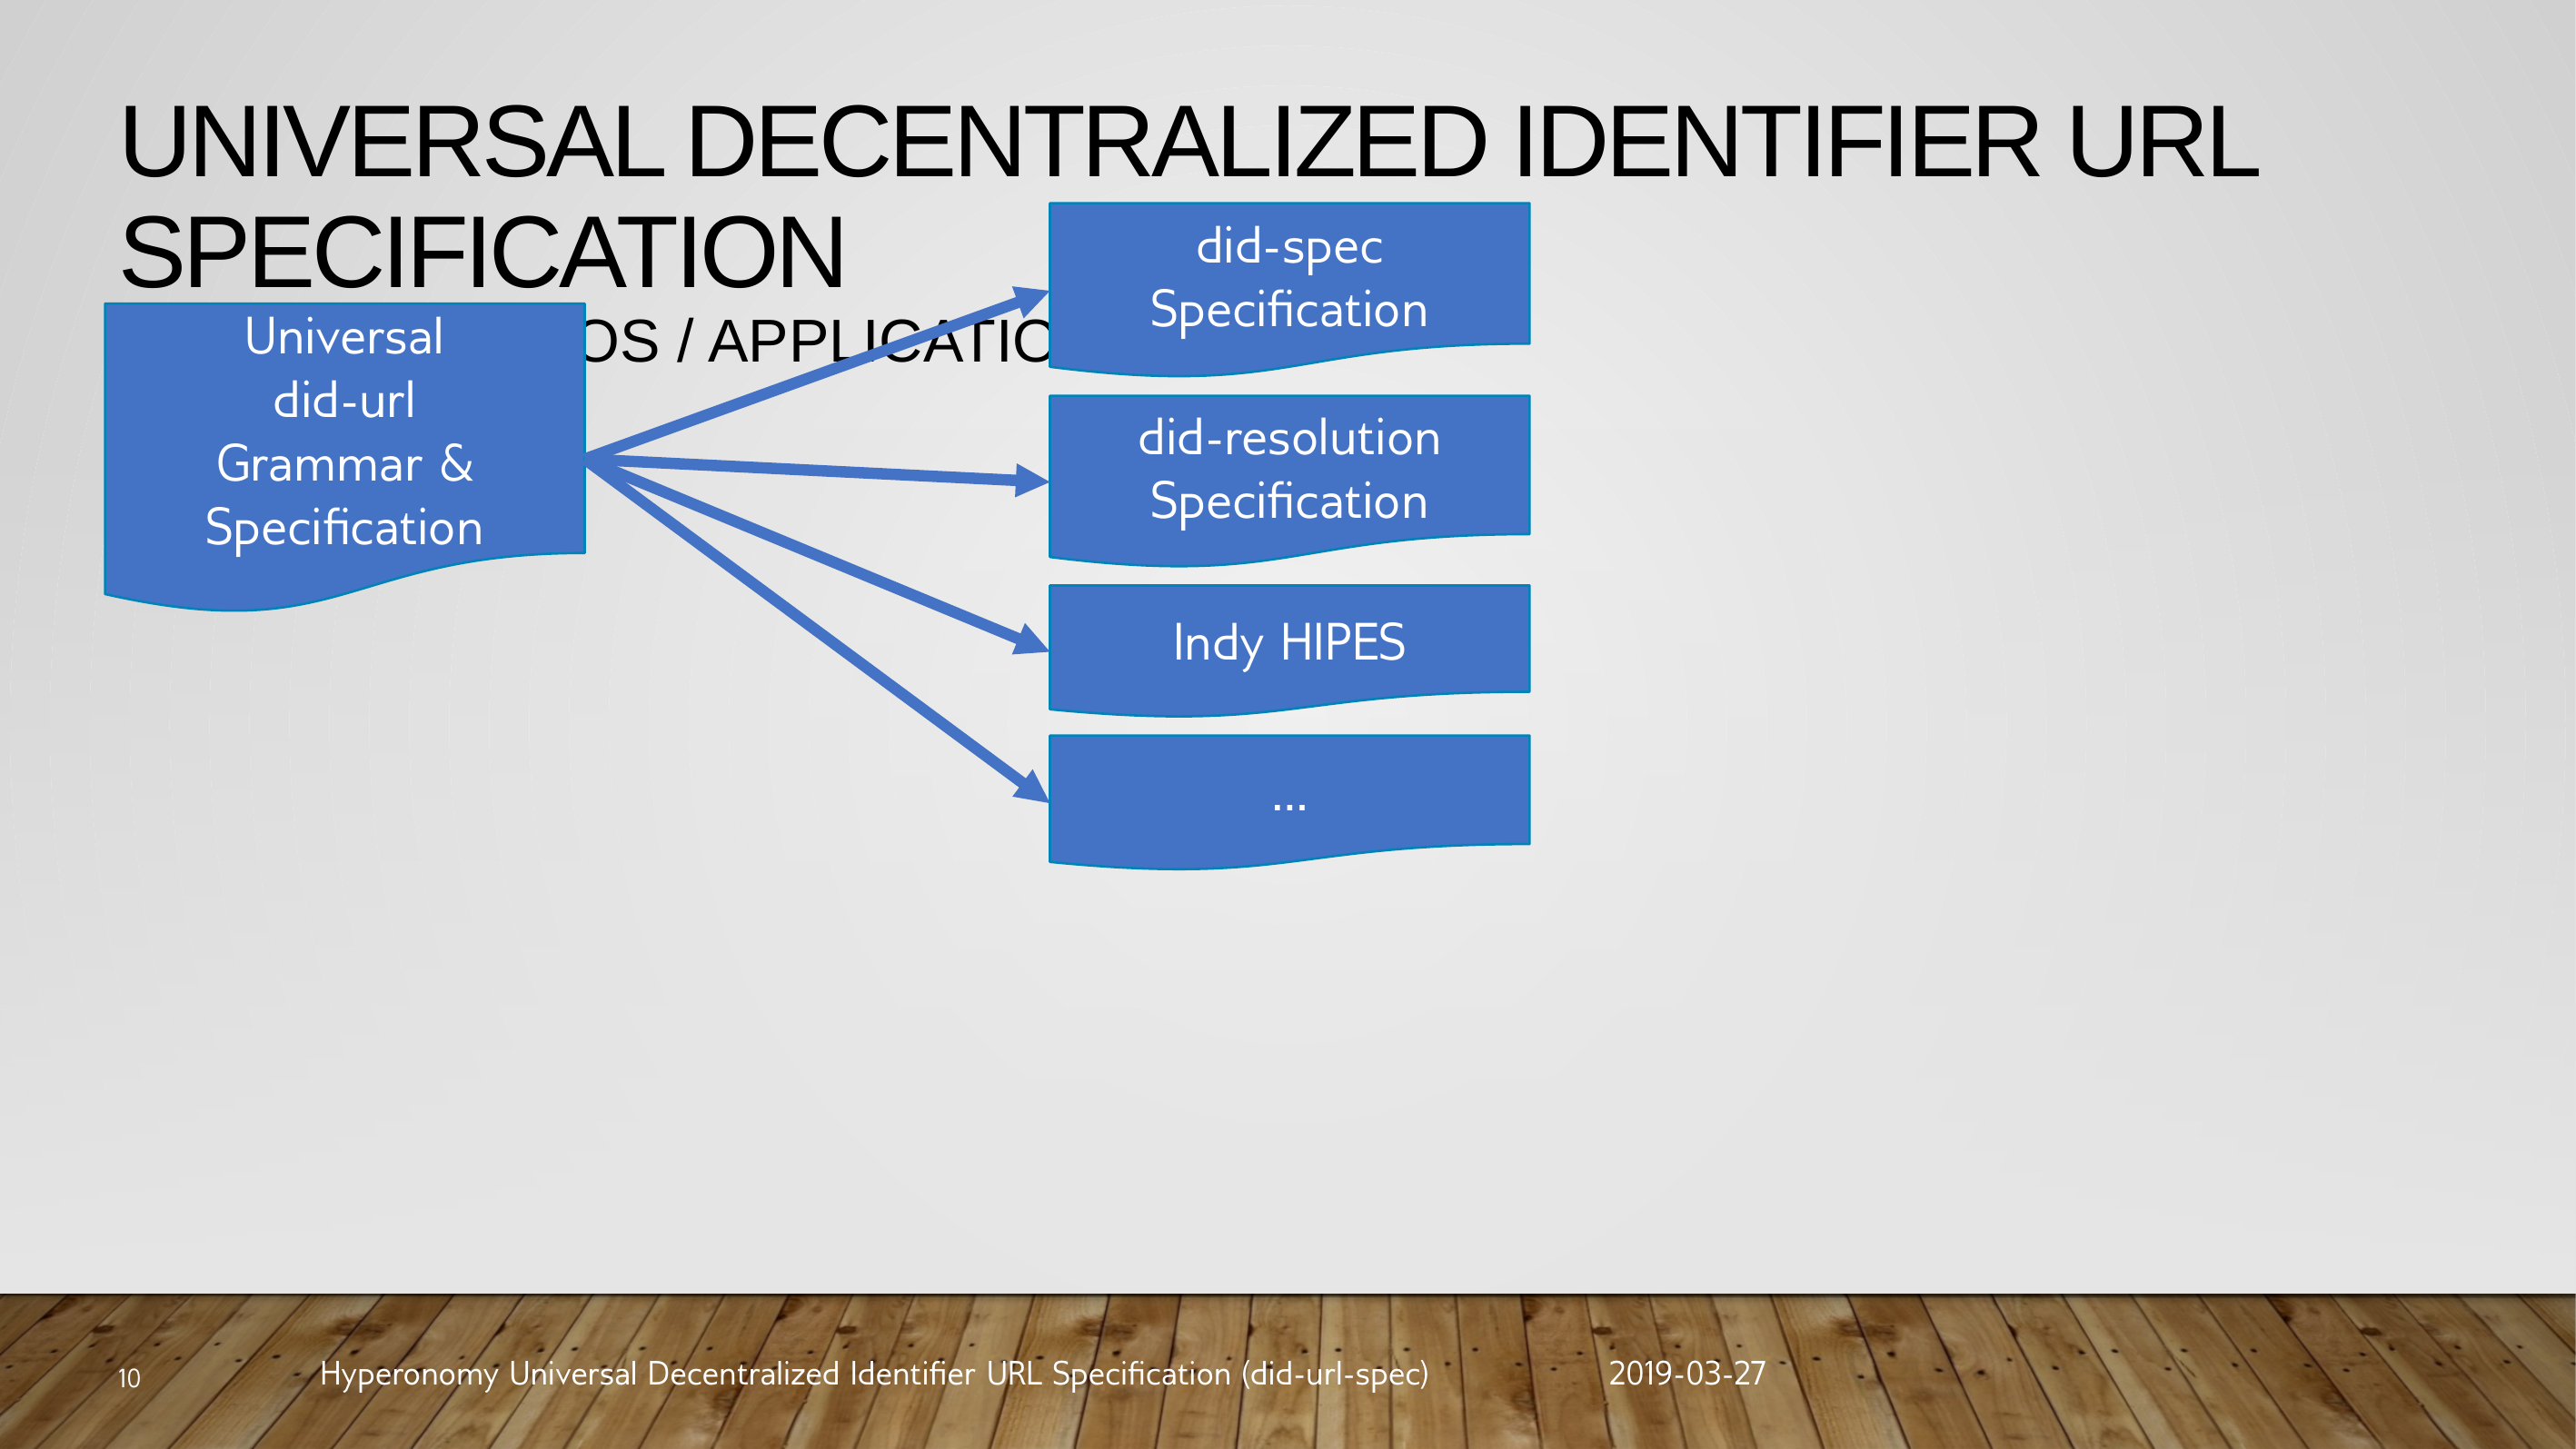

# Universal Decentralized Identifier URL Specification User Scenarios / Applications
did-spec Specification
Universal
did-url
Grammar & Specification
did-resolution
Specification
Indy HIPES
…
2019-03-27
Hyperonomy Universal Decentralized Identifier URL Specification (did-url-spec)